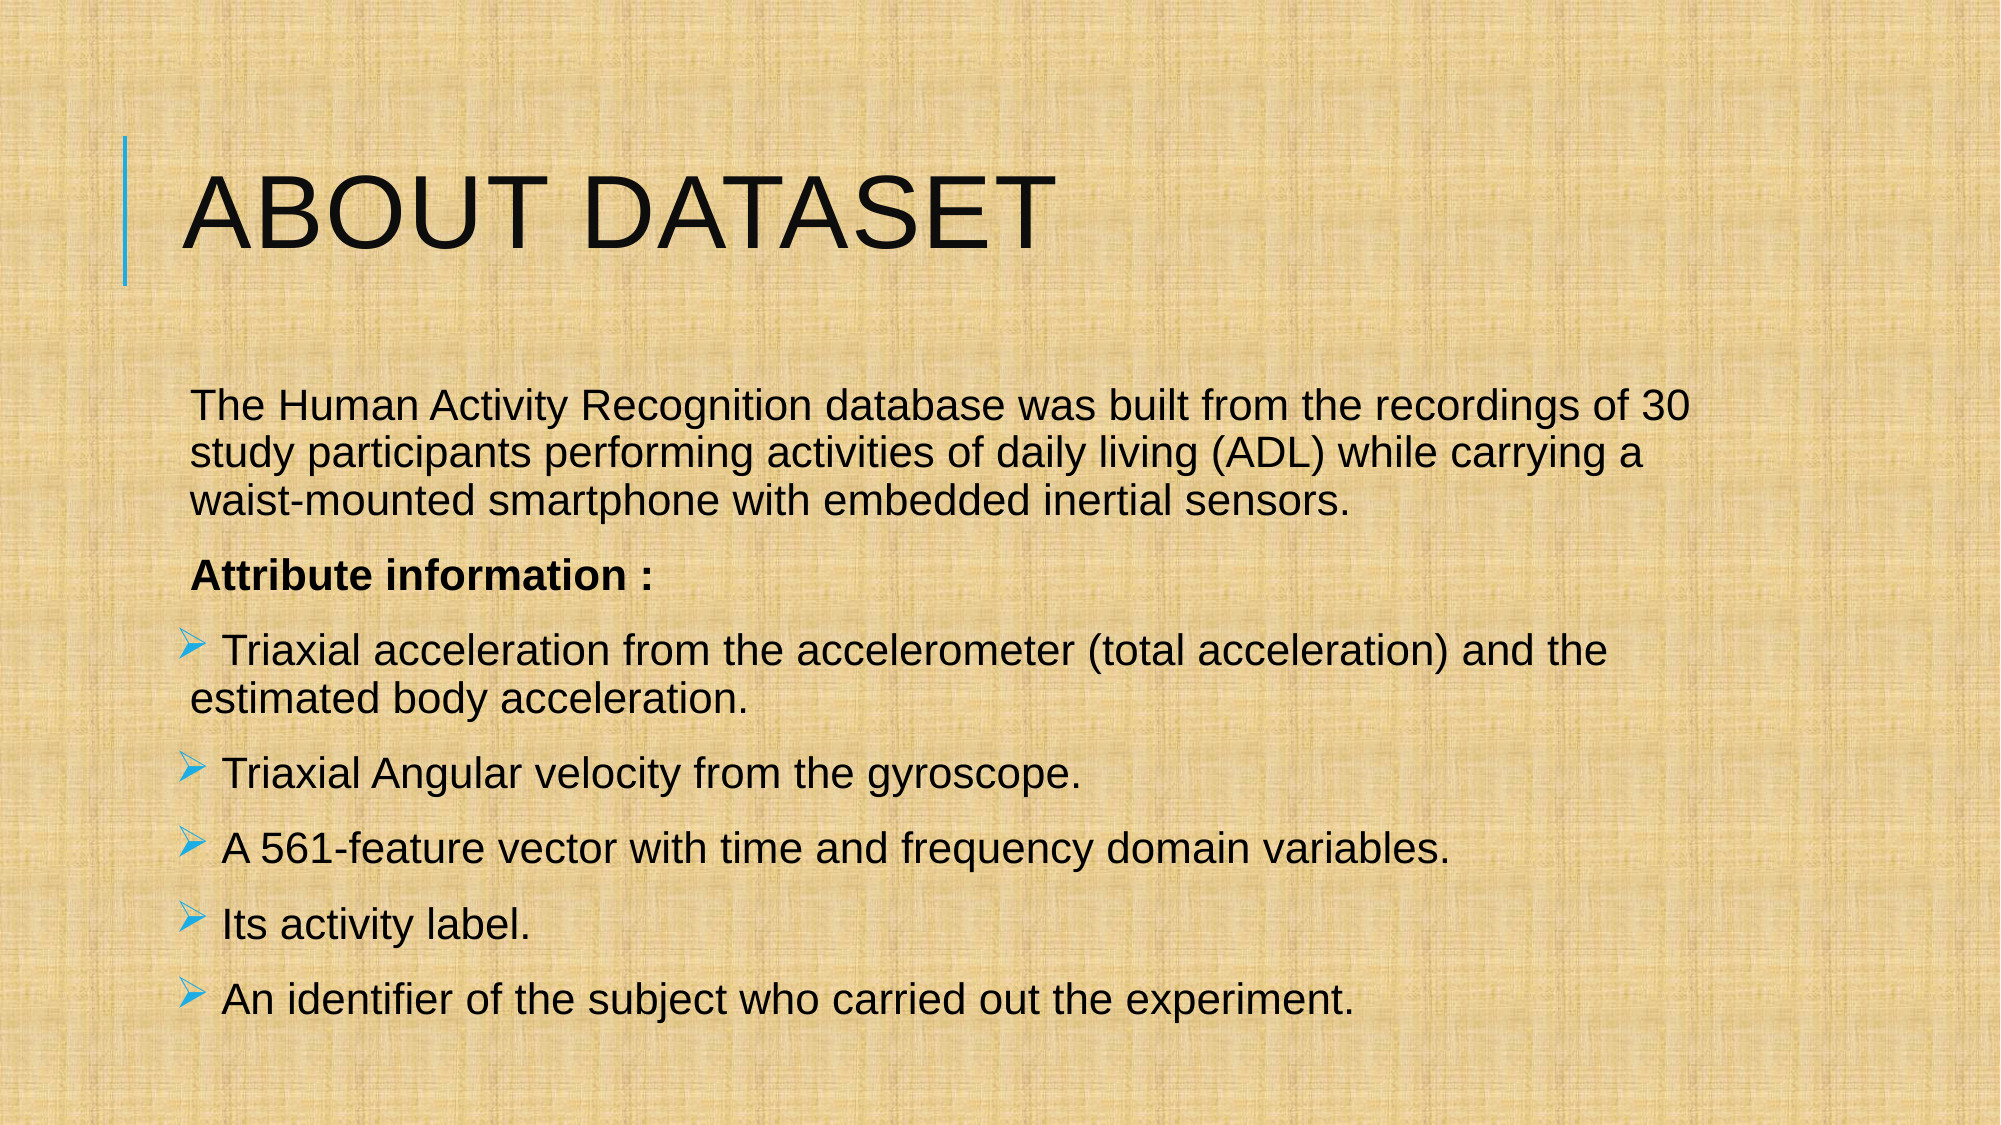

# About Dataset
The Human Activity Recognition database was built from the recordings of 30 study participants performing activities of daily living (ADL) while carrying a waist-mounted smartphone with embedded inertial sensors.
Attribute information :
 Triaxial acceleration from the accelerometer (total acceleration) and the estimated body acceleration.
 Triaxial Angular velocity from the gyroscope.
 A 561-feature vector with time and frequency domain variables.
 Its activity label.
 An identifier of the subject who carried out the experiment.